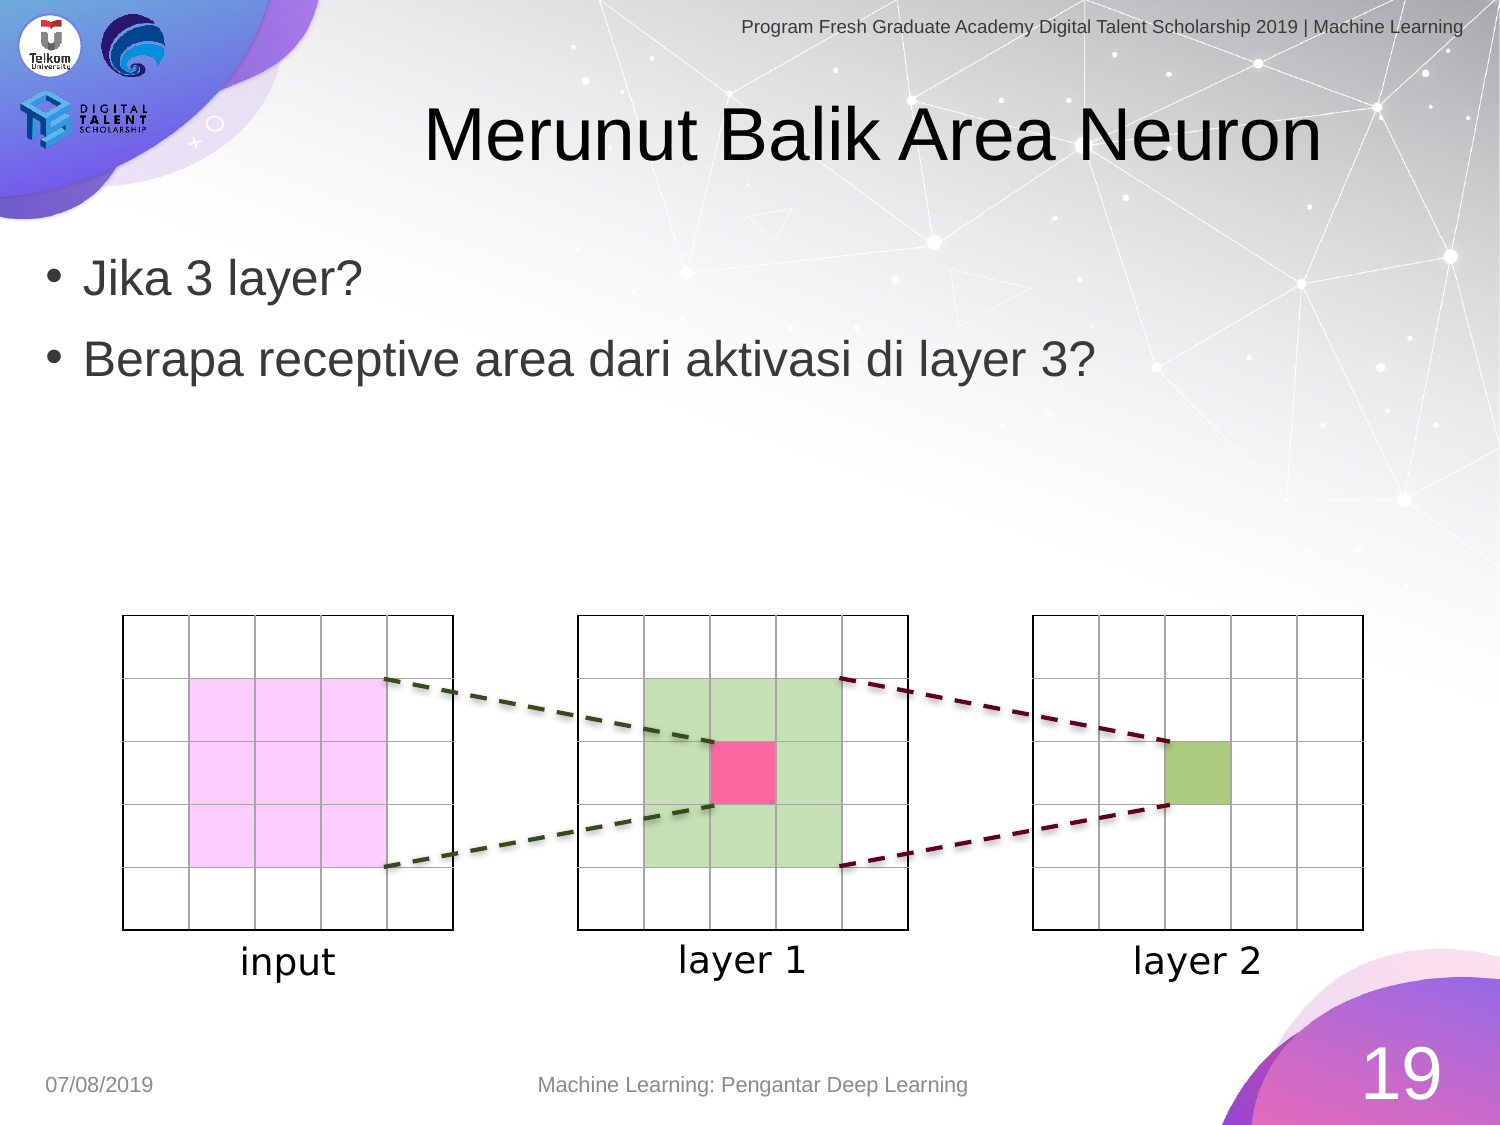

# Merunut Balik Area Neuron
Jika 3 layer?
Berapa receptive area dari aktivasi di layer 3?
|  |  |  |  |  |
| --- | --- | --- | --- | --- |
|  |  |  |  |  |
|  |  |  |  |  |
|  |  |  |  |  |
|  |  |  |  |  |
|  |  |  |  |  |
| --- | --- | --- | --- | --- |
|  |  |  |  |  |
|  |  |  |  |  |
|  |  |  |  |  |
|  |  |  |  |  |
|  |  |  |  |  |
| --- | --- | --- | --- | --- |
|  |  |  |  |  |
|  |  |  |  |  |
|  |  |  |  |  |
|  |  |  |  |  |
layer 1
layer 2
input
19
Machine Learning: Pengantar Deep Learning
07/08/2019